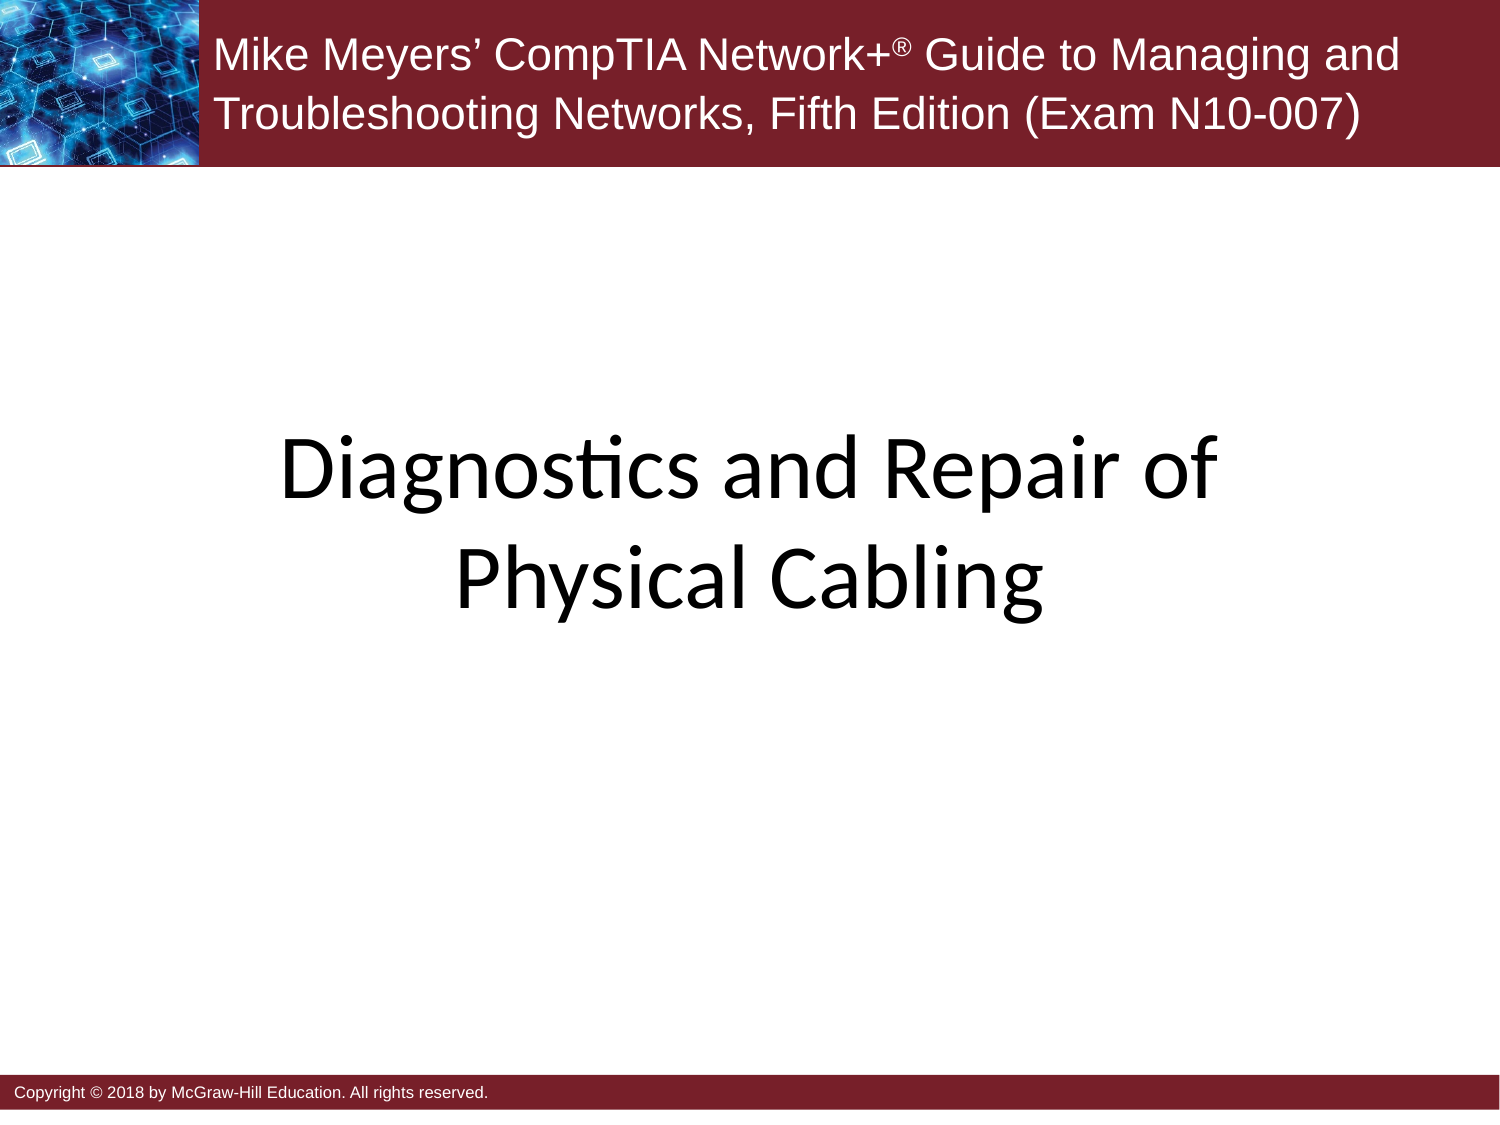

# Diagnostics and Repair of Physical Cabling